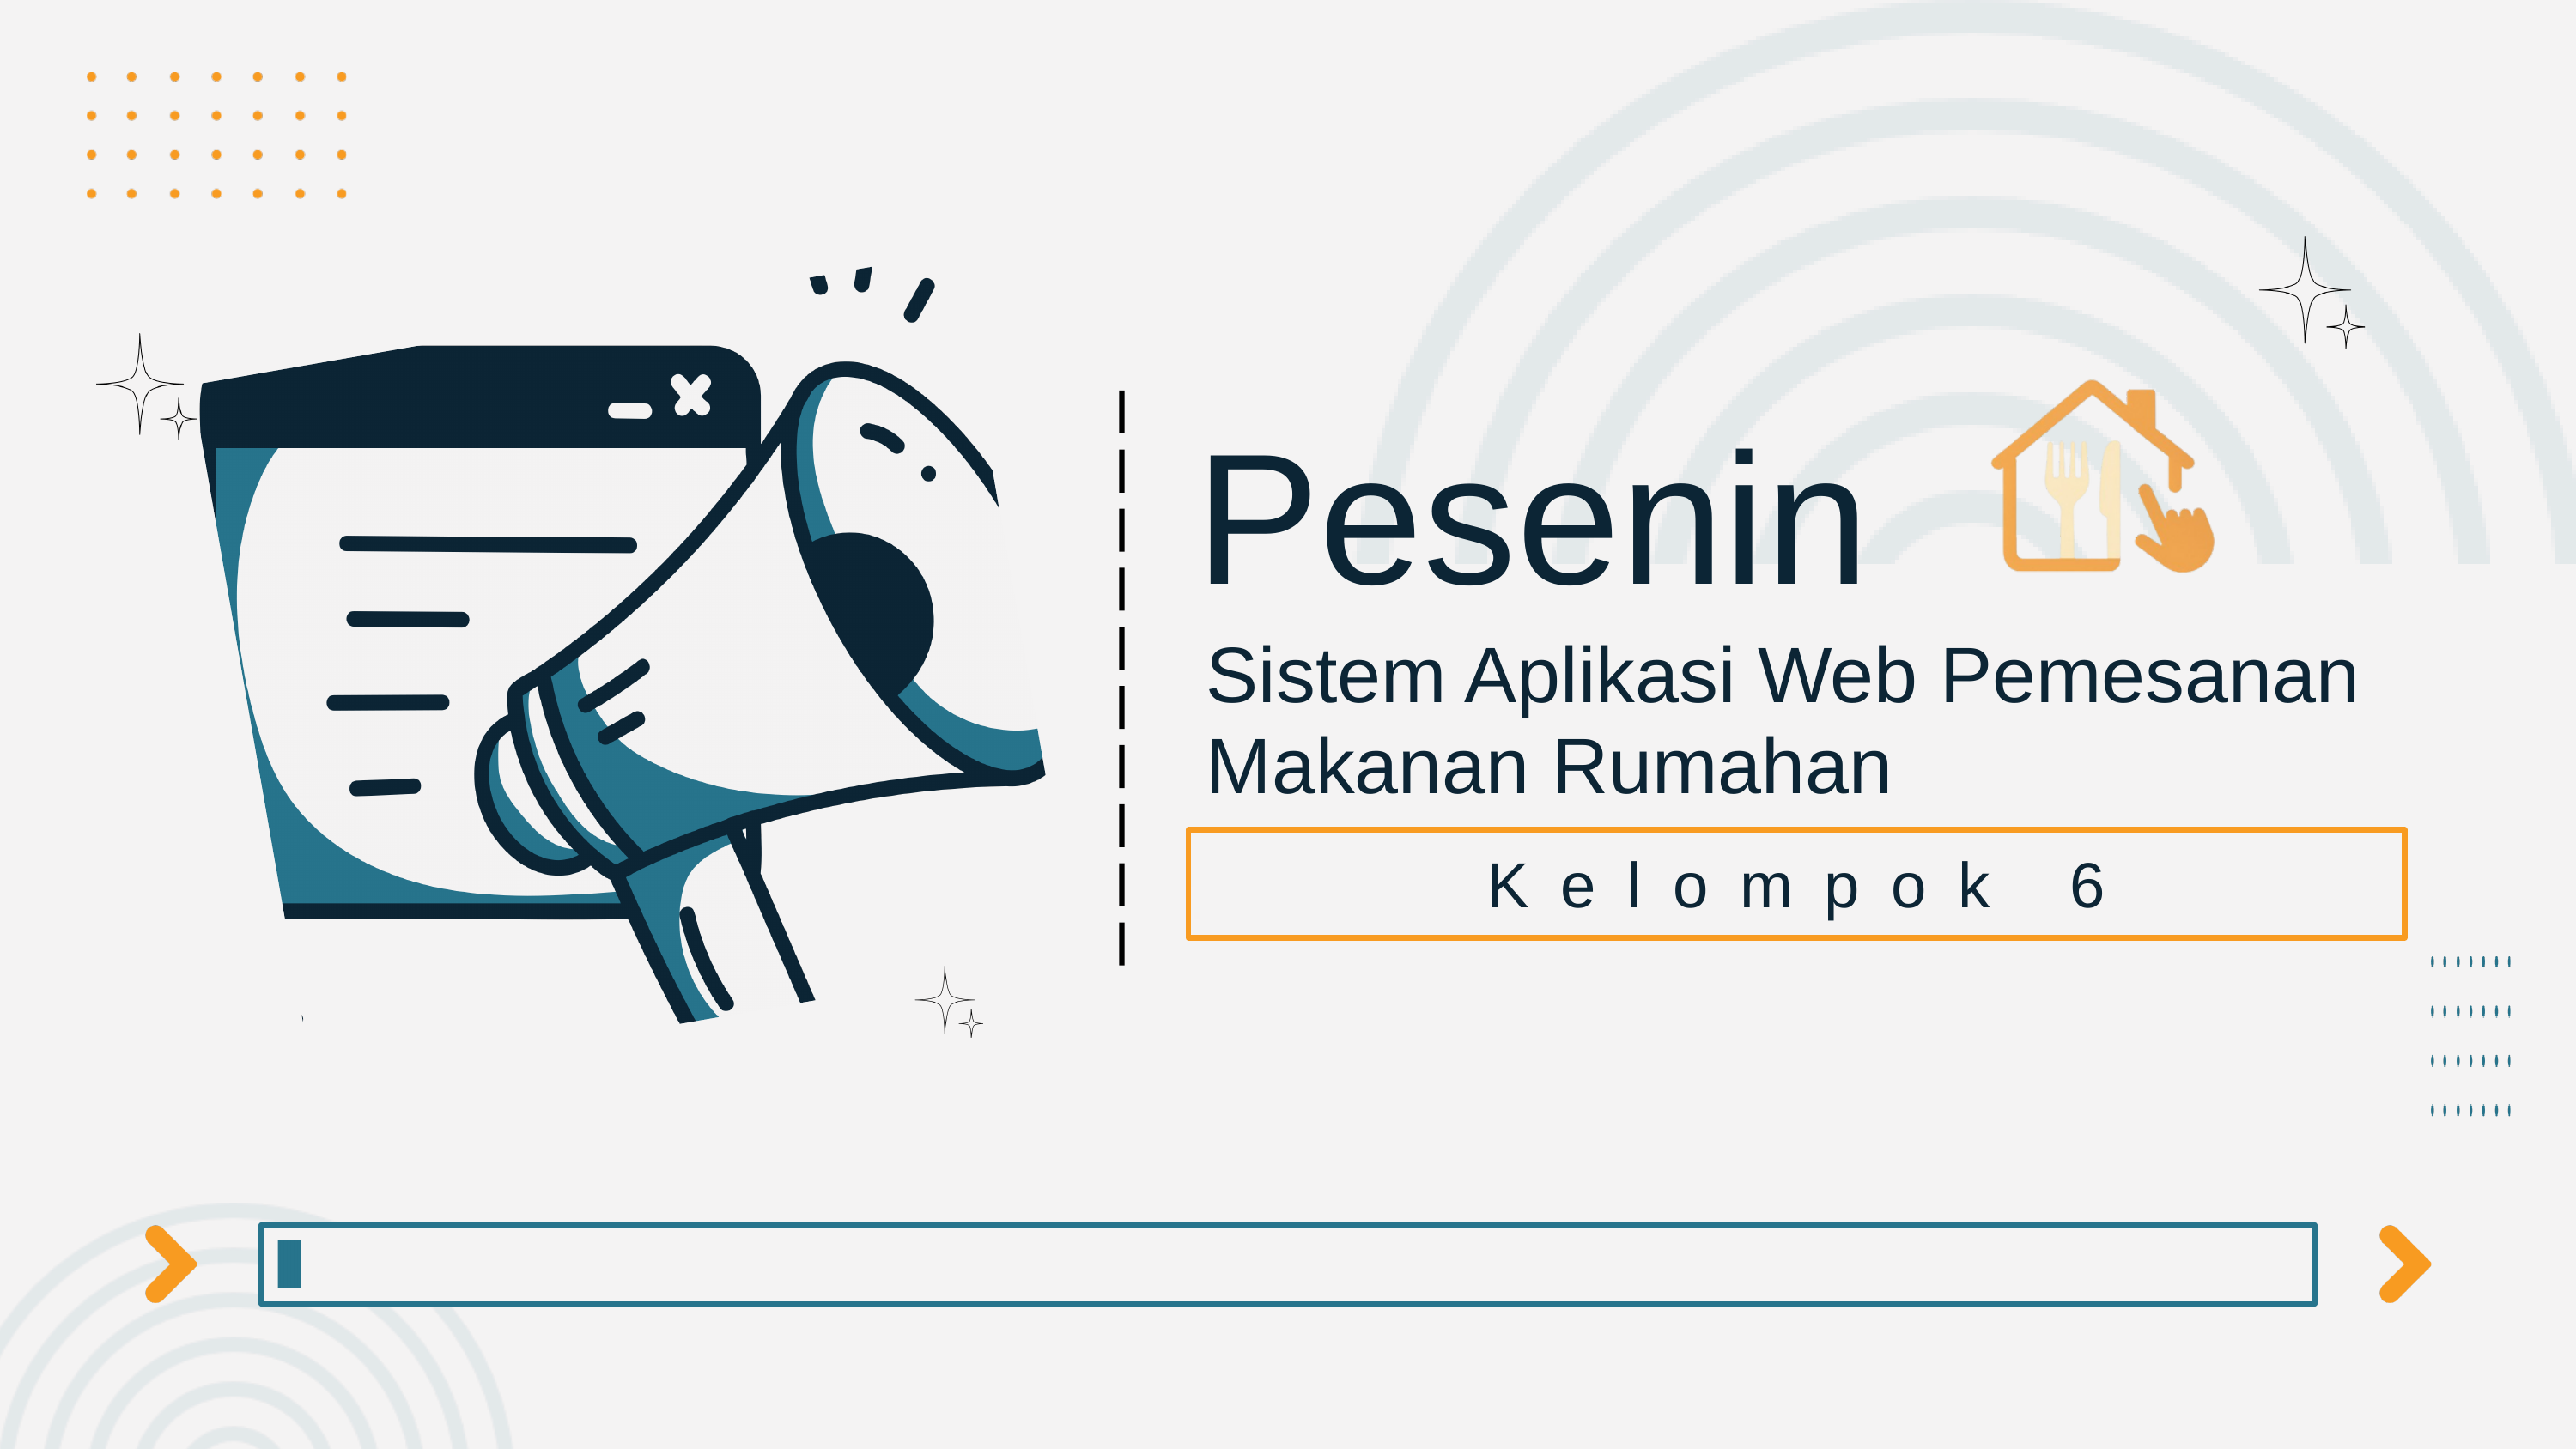

Pesenin
Sistem Aplikasi Web Pemesanan Makanan Rumahan

Kelompok 6